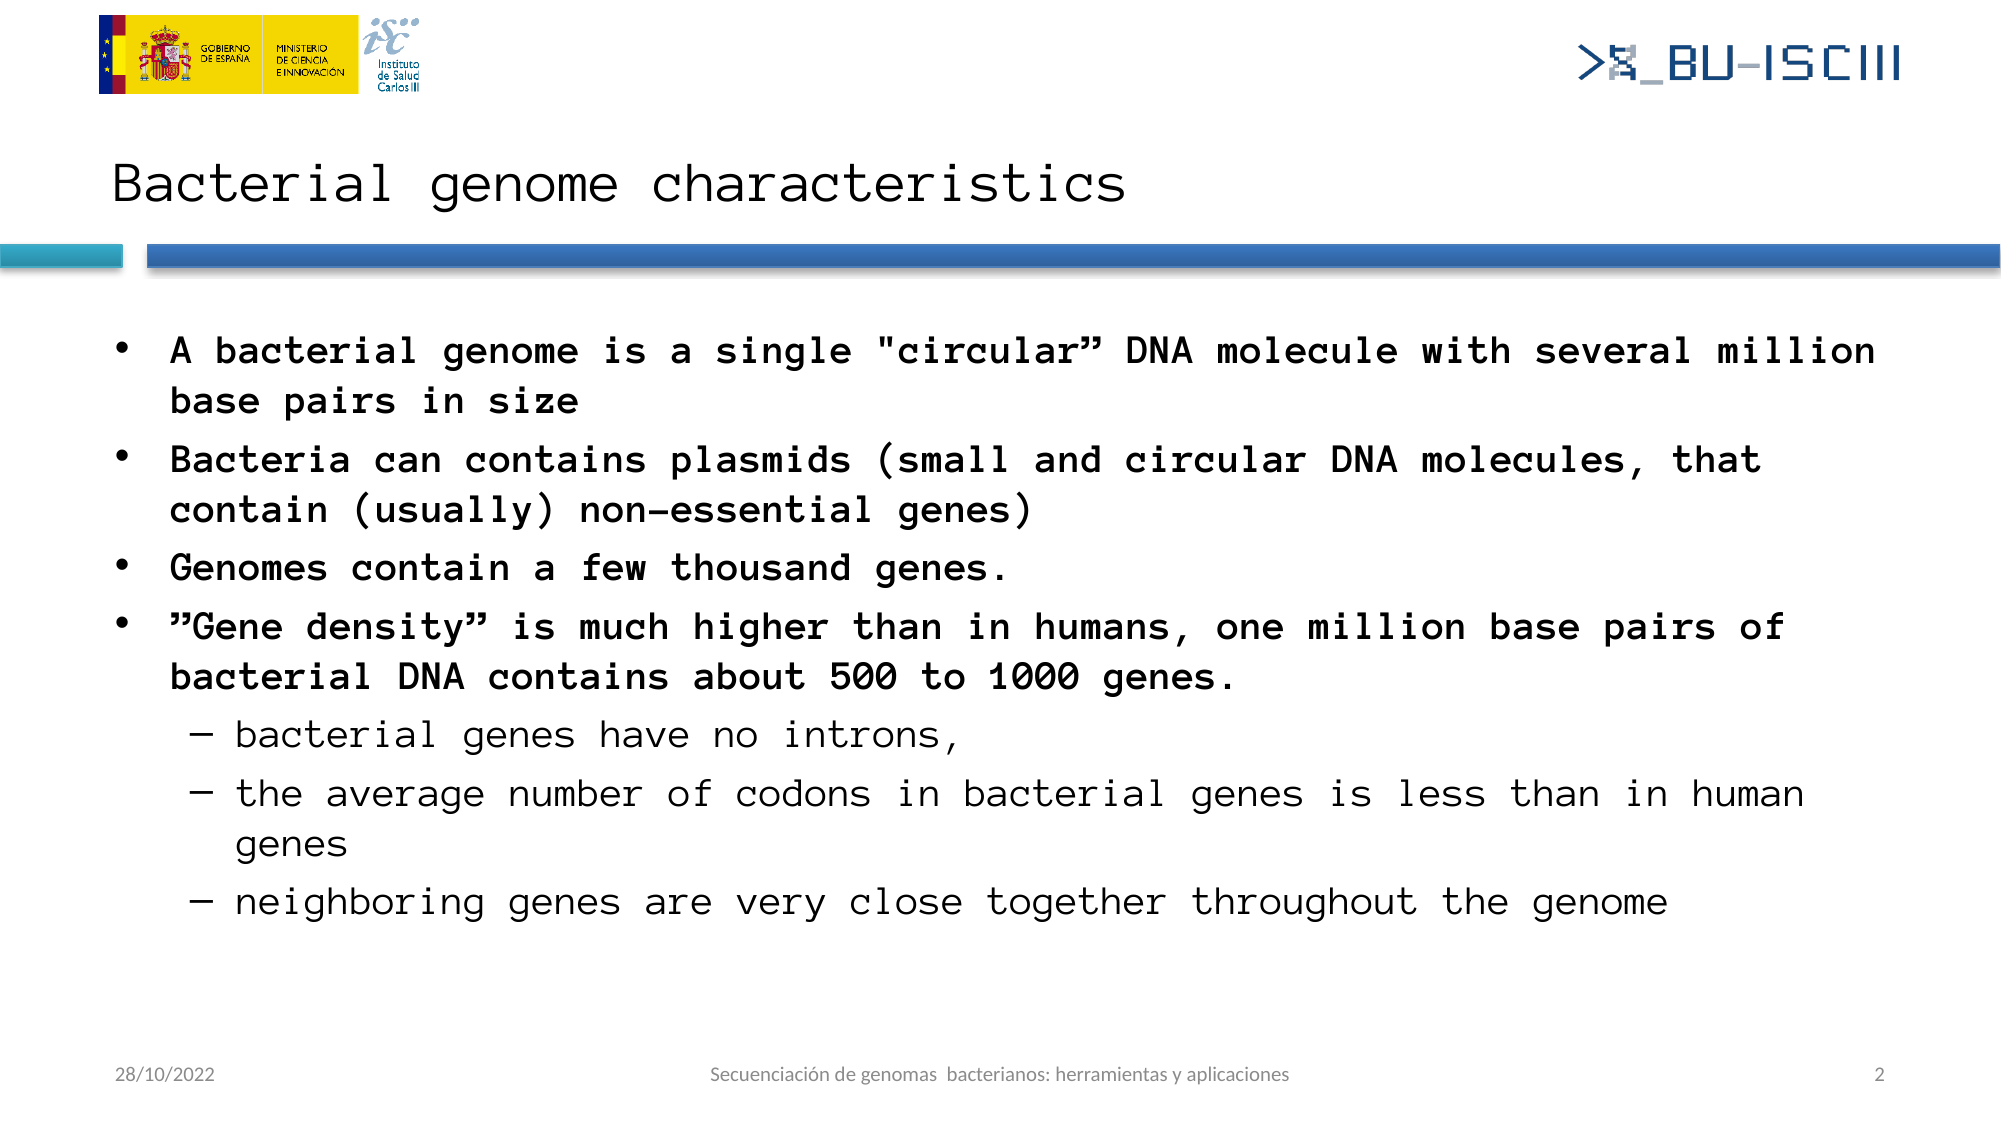

# Bacterial genome characteristics
A bacterial genome is a single "circular” DNA molecule with several million base pairs in size
Bacteria can contains plasmids (small and circular DNA molecules, that contain (usually) non-essential genes)
Genomes contain a few thousand genes.
”Gene density” is much higher than in humans, one million base pairs of bacterial DNA contains about 500 to 1000 genes.
bacterial genes have no introns,
the average number of codons in bacterial genes is less than in human genes
neighboring genes are very close together throughout the genome
28/10/2022
Secuenciación de genomas  bacterianos: herramientas y aplicaciones
2